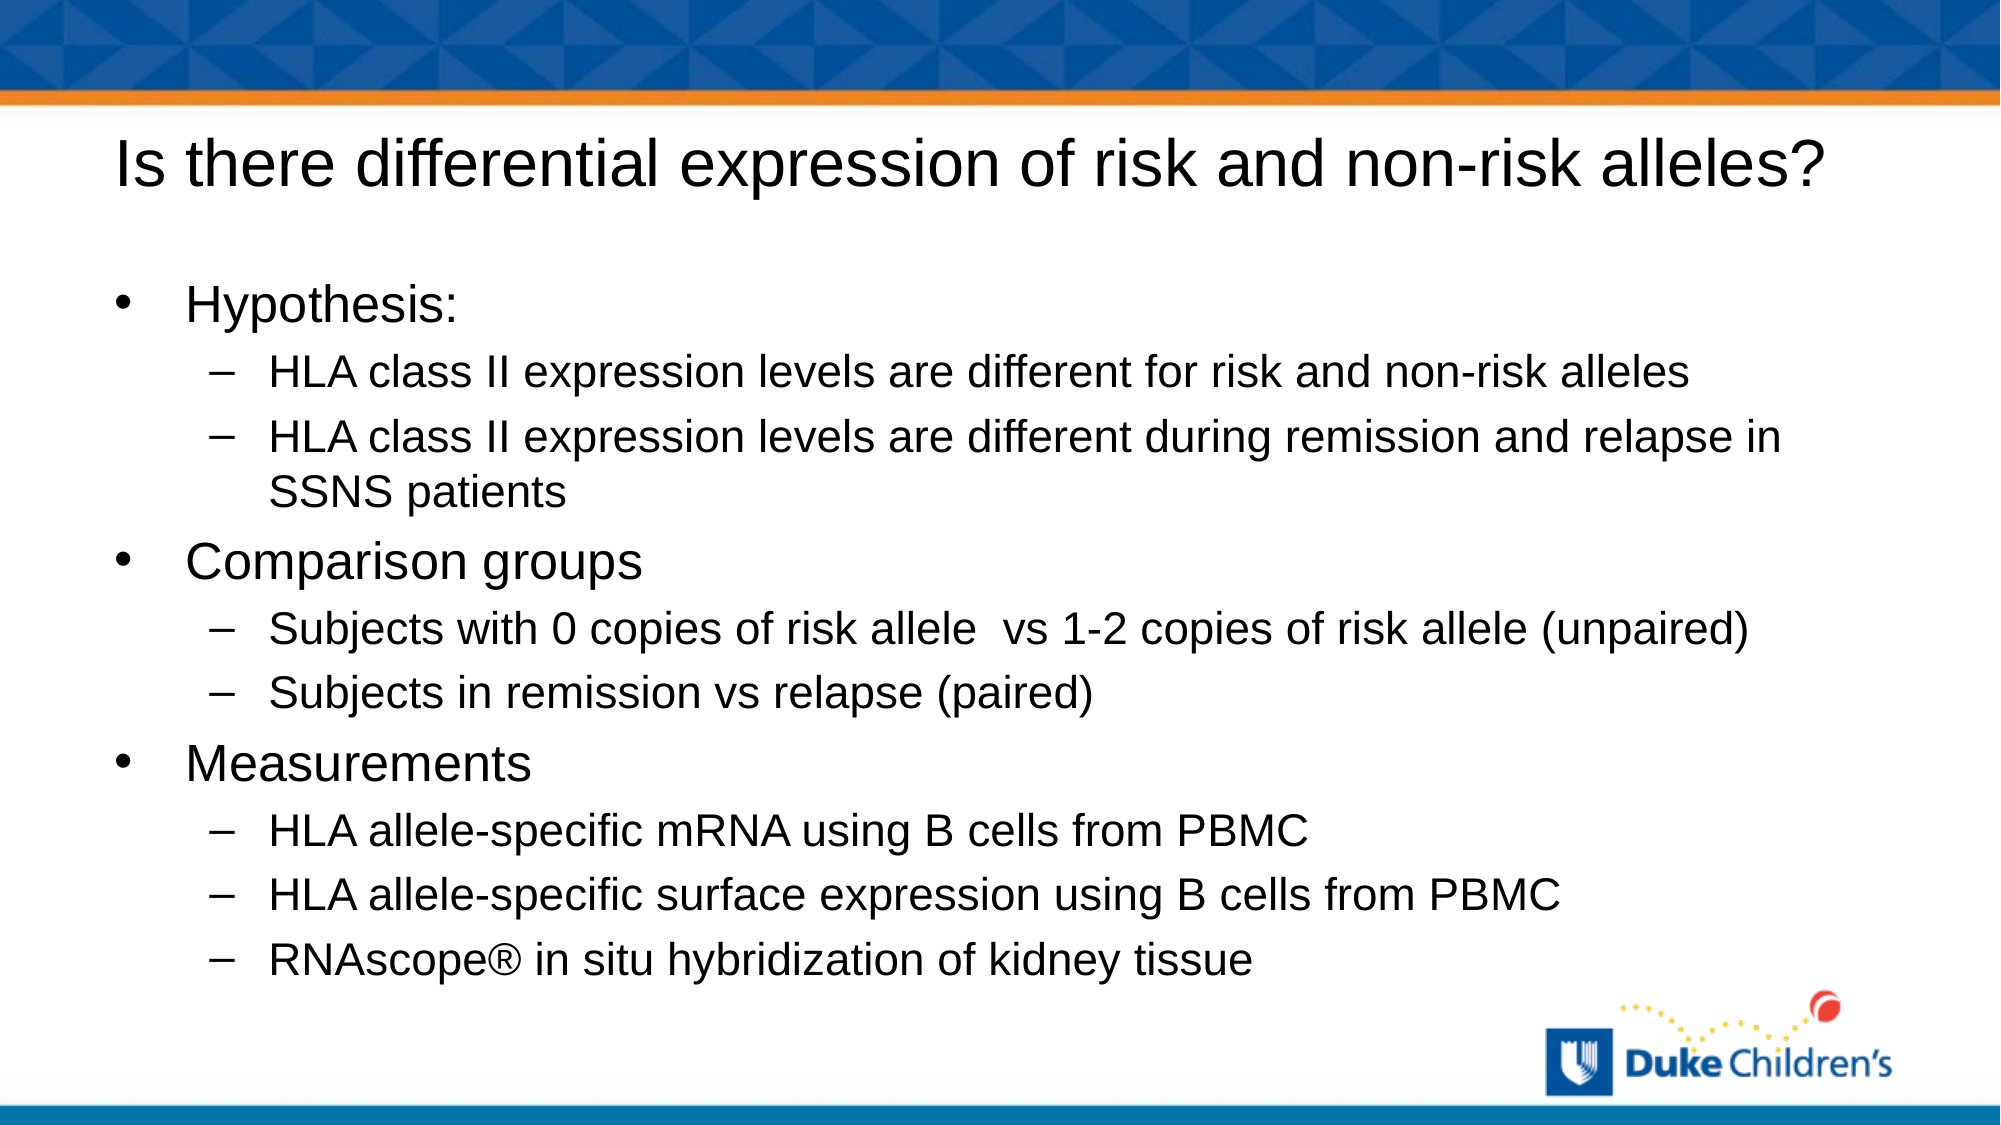

# Is there differential expression of risk and non-risk alleles?
Hypothesis:
HLA class II expression levels are different for risk and non-risk alleles
HLA class II expression levels are different during remission and relapse in SSNS patients
Comparison groups
Subjects with 0 copies of risk allele  vs 1-2 copies of risk allele (unpaired)
Subjects in remission vs relapse (paired)
Measurements
HLA allele-specific mRNA using B cells from PBMC
HLA allele-specific surface expression using B cells from PBMC
RNAscope® in situ hybridization of kidney tissue